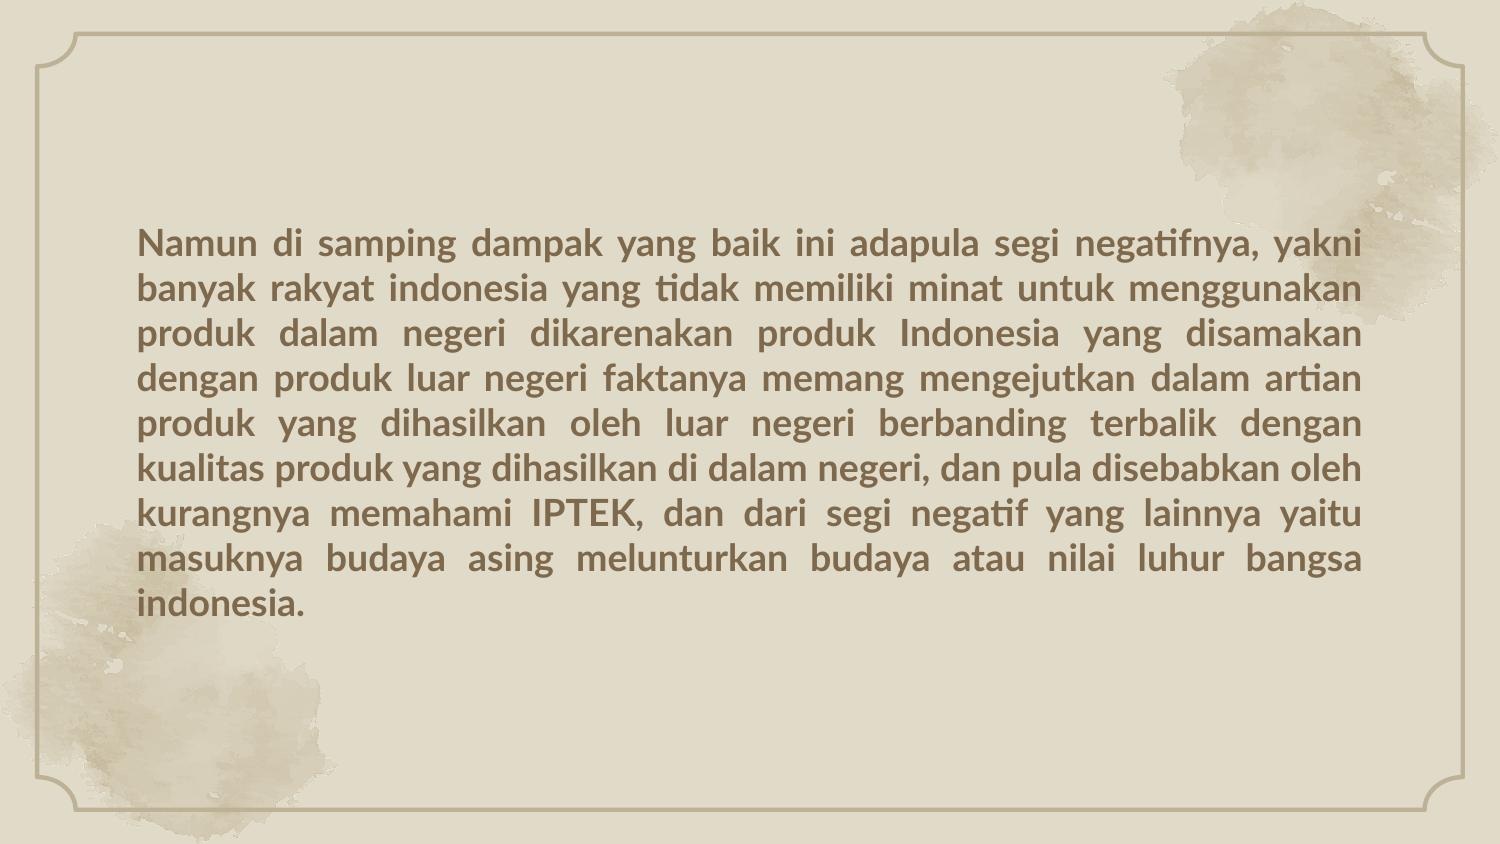

Namun di samping dampak yang baik ini adapula segi negatifnya, yakni banyak rakyat indonesia yang tidak memiliki minat untuk menggunakan produk dalam negeri dikarenakan produk Indonesia yang disamakan dengan produk luar negeri faktanya memang mengejutkan dalam artian produk yang dihasilkan oleh luar negeri berbanding terbalik dengan kualitas produk yang dihasilkan di dalam negeri, dan pula disebabkan oleh kurangnya memahami IPTEK, dan dari segi negatif yang lainnya yaitu masuknya budaya asing melunturkan budaya atau nilai luhur bangsa indonesia.